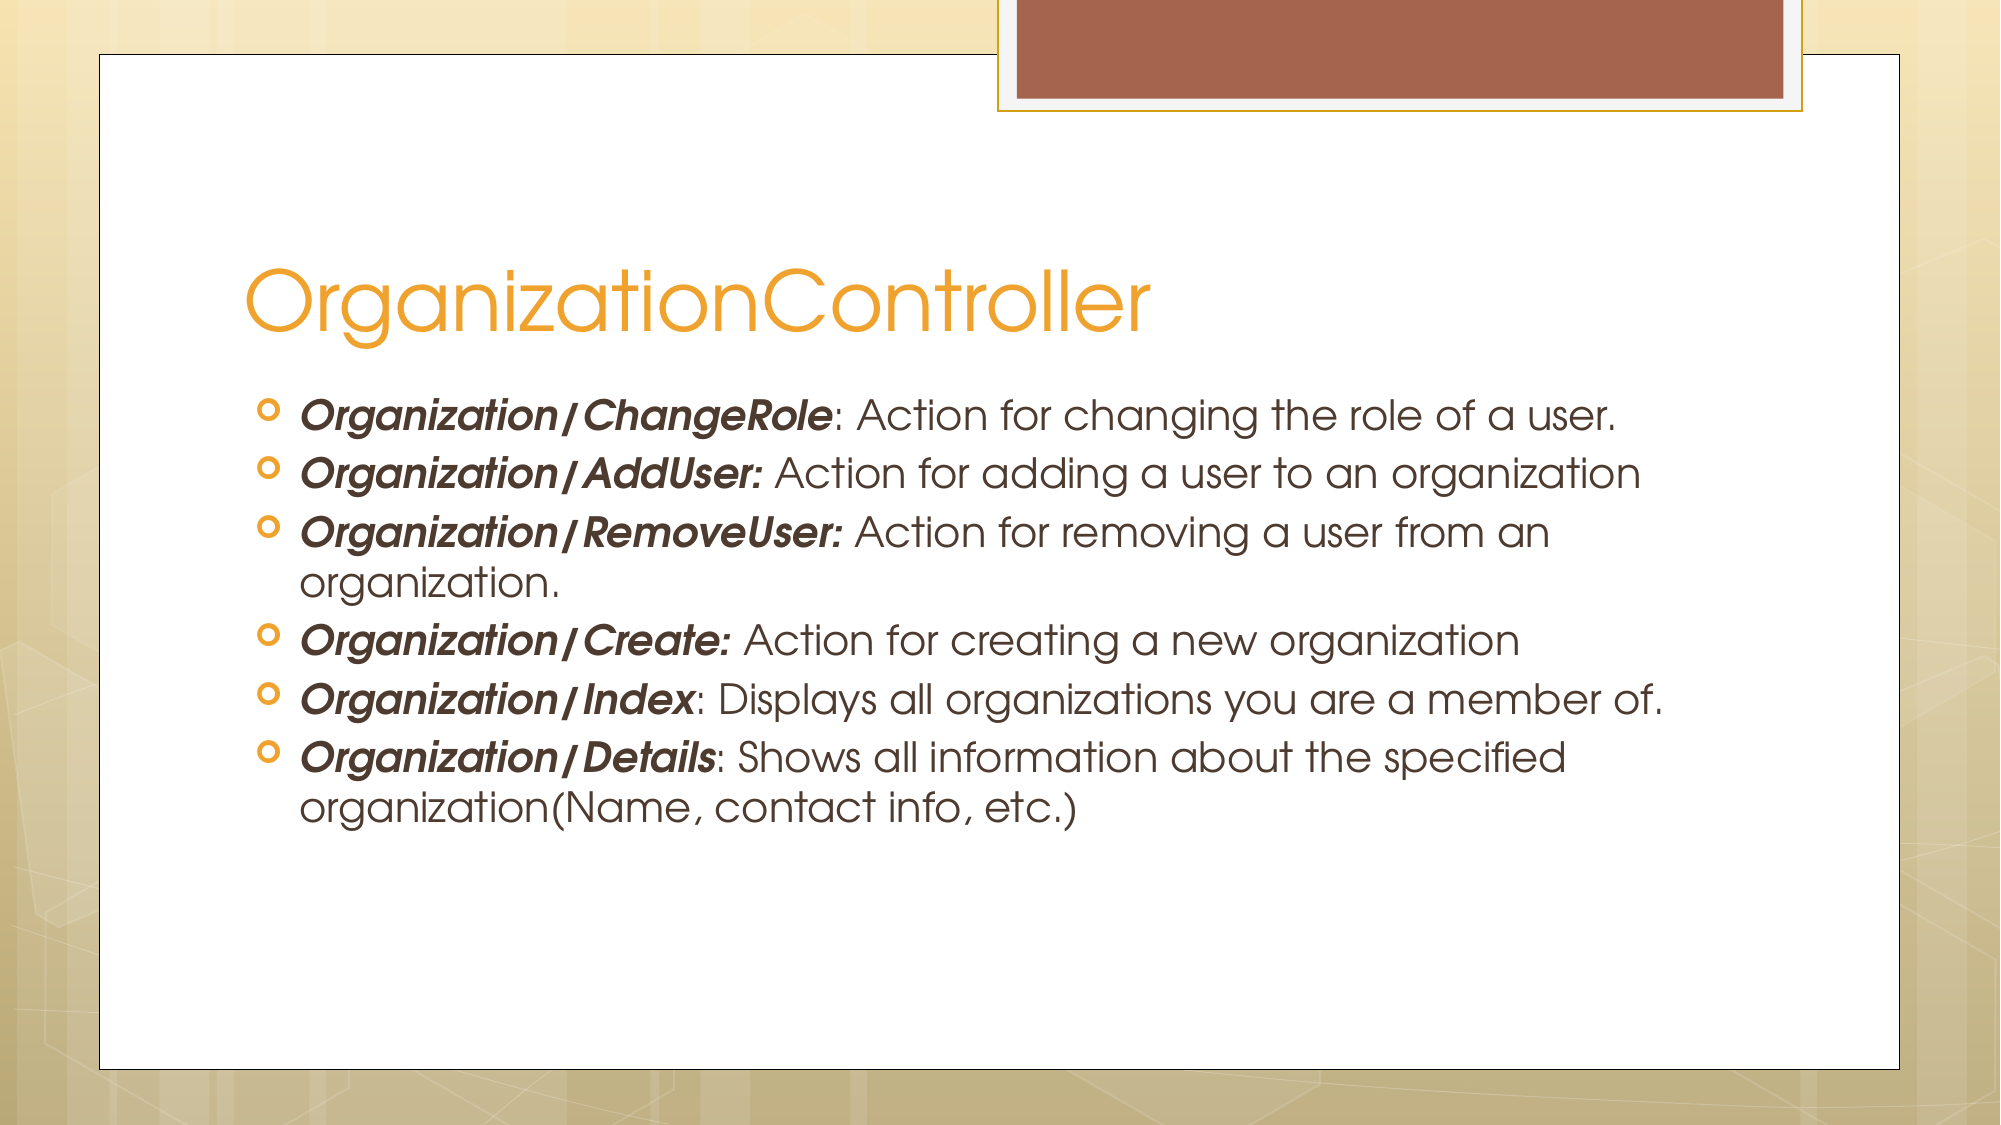

# OrganizationController
Organization/ChangeRole: Action for changing the role of a user.
Organization/AddUser: Action for adding a user to an organization
Organization/RemoveUser: Action for removing a user from an organization.
Organization/Create: Action for creating a new organization
Organization/Index: Displays all organizations you are a member of.
Organization/Details: Shows all information about the specified organization(Name, contact info, etc.)